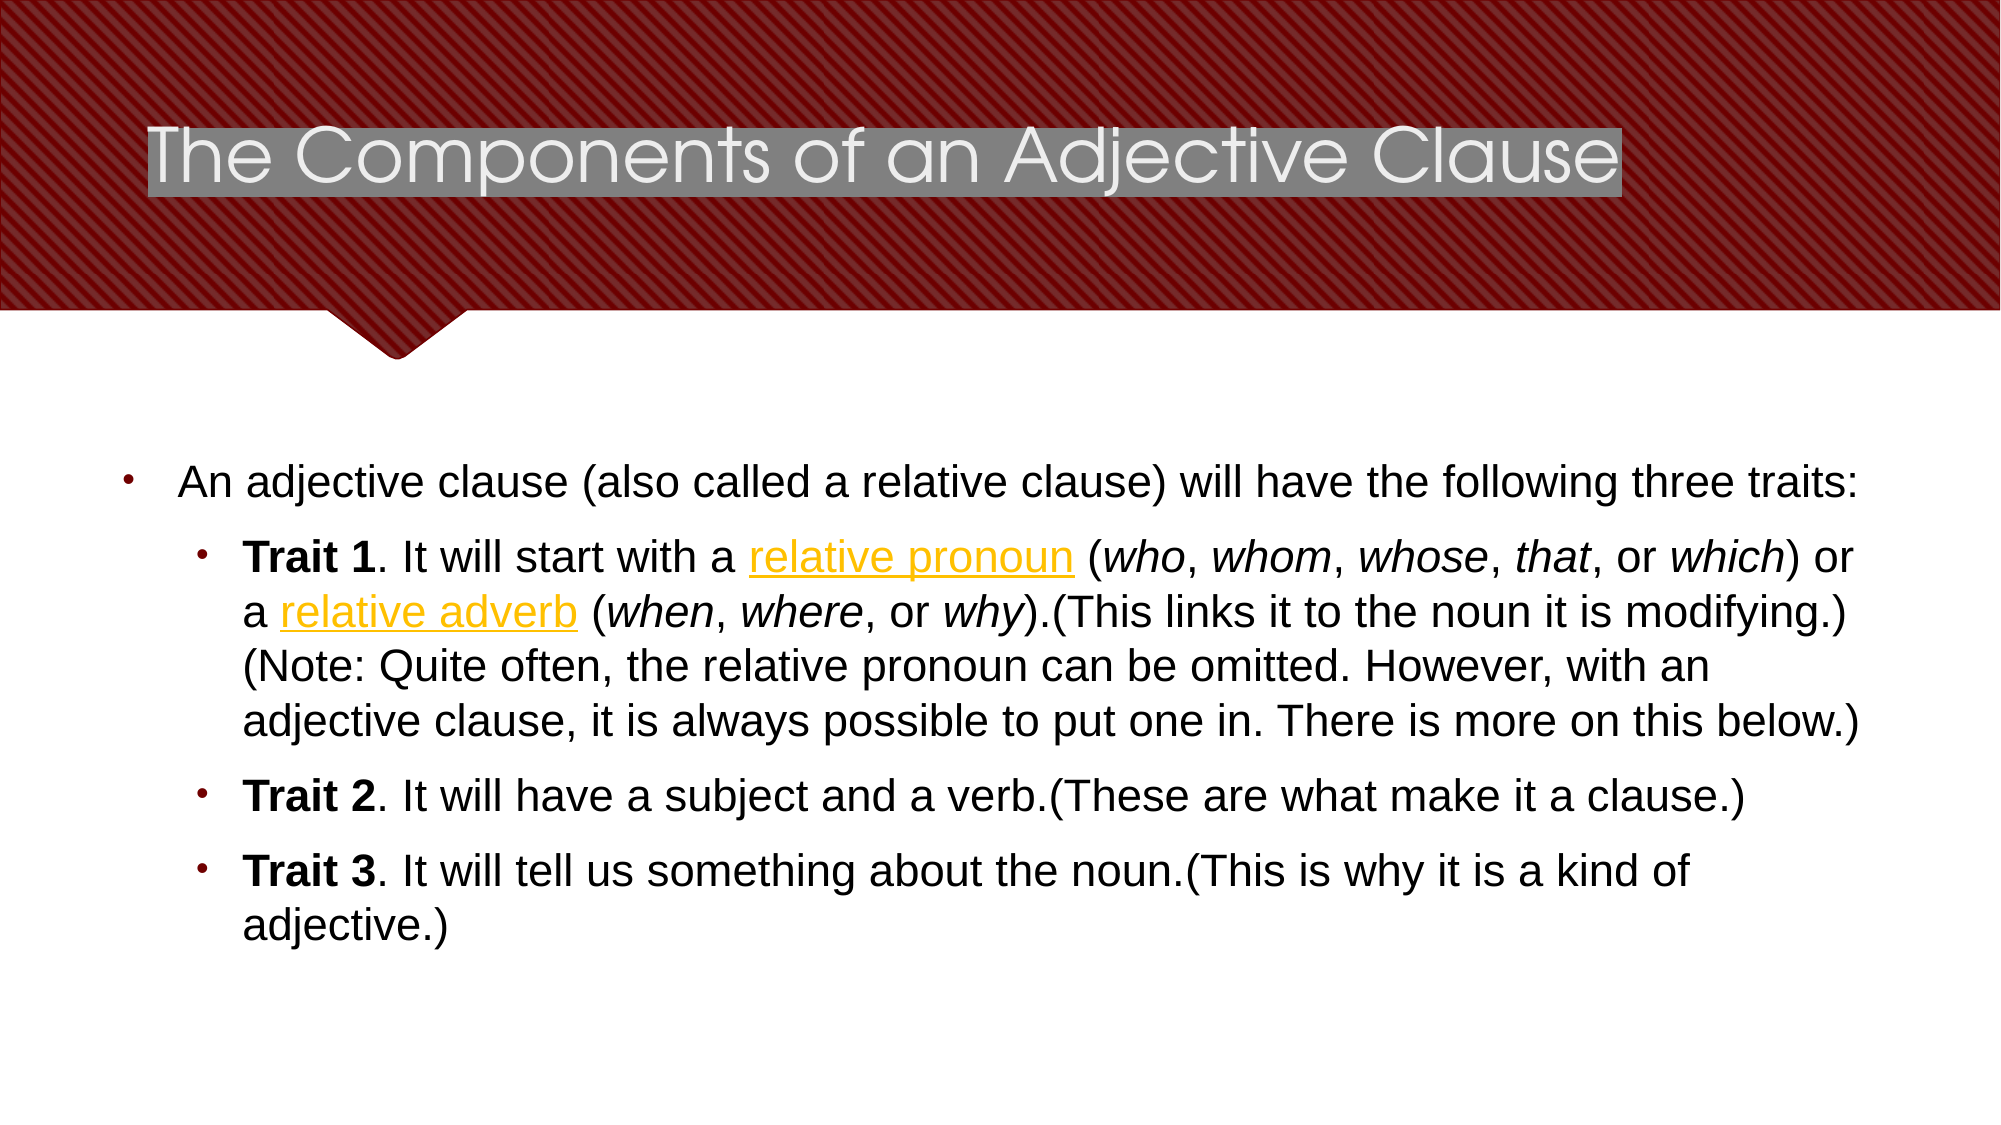

# The Components of an Adjective Clause
An adjective clause (also called a relative clause) will have the following three traits:
Trait 1. It will start with a relative pronoun (who, whom, whose, that, or which) or a relative adverb (when, where, or why).(This links it to the noun it is modifying.)
(Note: Quite often, the relative pronoun can be omitted. However, with an adjective clause, it is always possible to put one in. There is more on this below.)
Trait 2. It will have a subject and a verb.(These are what make it a clause.)
Trait 3. It will tell us something about the noun.(This is why it is a kind of adjective.)